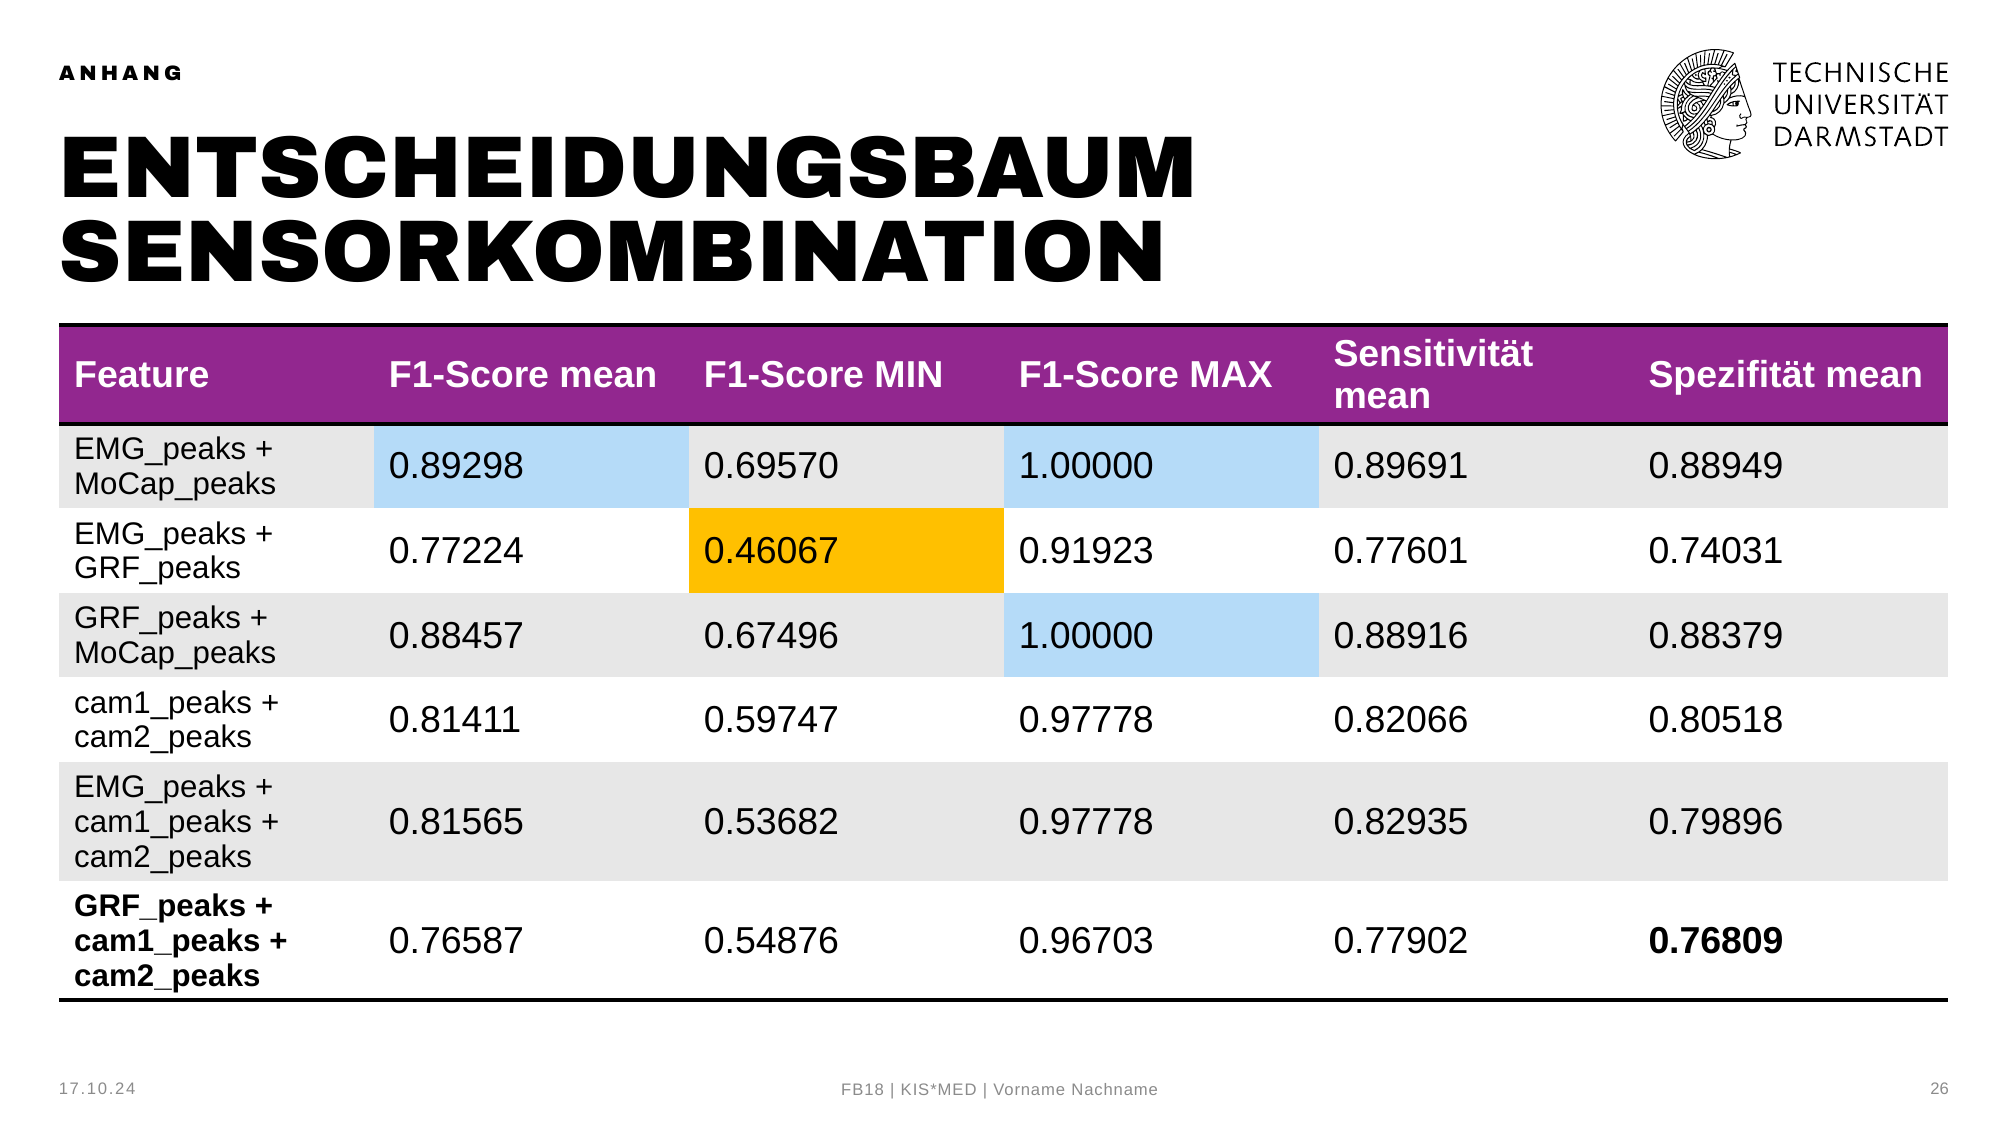

Anhang
# Entscheidungsbaum        Sensorkombination
| Feature | F1-Score mean | F1-Score MIN | F1-Score MAX | Sensitivität mean | Spezifität mean |
| --- | --- | --- | --- | --- | --- |
| EMG\_peaks + MoCap\_peaks | 0.89298 | 0.69570 | 1.00000 | 0.89691 | 0.88949 |
| EMG\_peaks + GRF\_peaks | 0.77224 | 0.46067 | 0.91923 | 0.77601 | 0.74031 |
| GRF\_peaks + MoCap\_peaks | 0.88457 | 0.67496 | 1.00000 | 0.88916 | 0.88379 |
| cam1\_peaks + cam2\_peaks | 0.81411 | 0.59747 | 0.97778 | 0.82066 | 0.80518 |
| EMG\_peaks + cam1\_peaks + cam2\_peaks | 0.81565 | 0.53682 | 0.97778 | 0.82935 | 0.79896 |
| GRF\_peaks + cam1\_peaks + cam2\_peaks | 0.76587 | 0.54876 | 0.96703 | 0.77902 | 0.76809 |
17.10.24
26